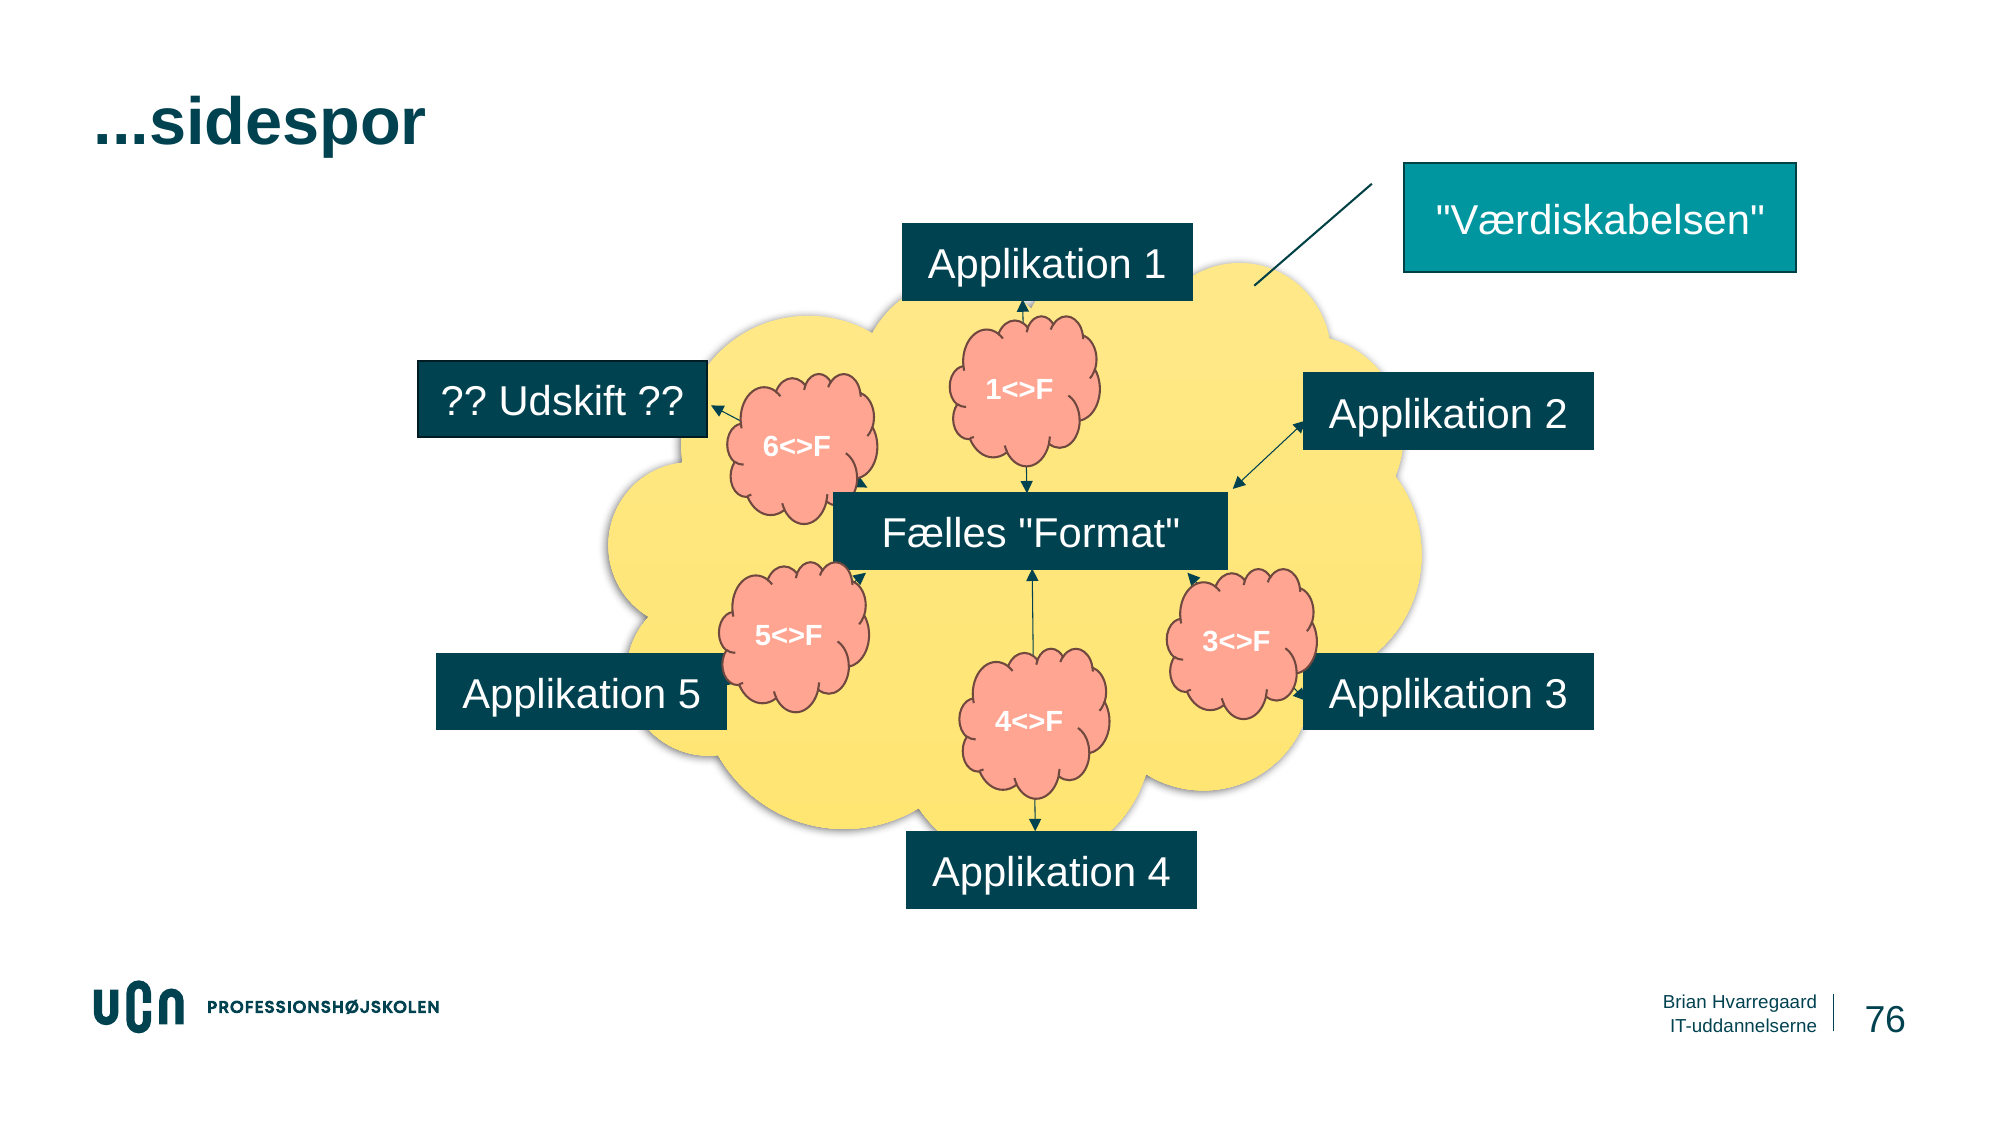

# ...sidespor
"Værdiskabelsen"
Applikation 1

1<>F
?? Udskift ??
Applikation 2
6<>F
Fælles "Format"
5<>F
3<>F
4<>F
Applikation 5
Applikation 3
Applikation 4
76